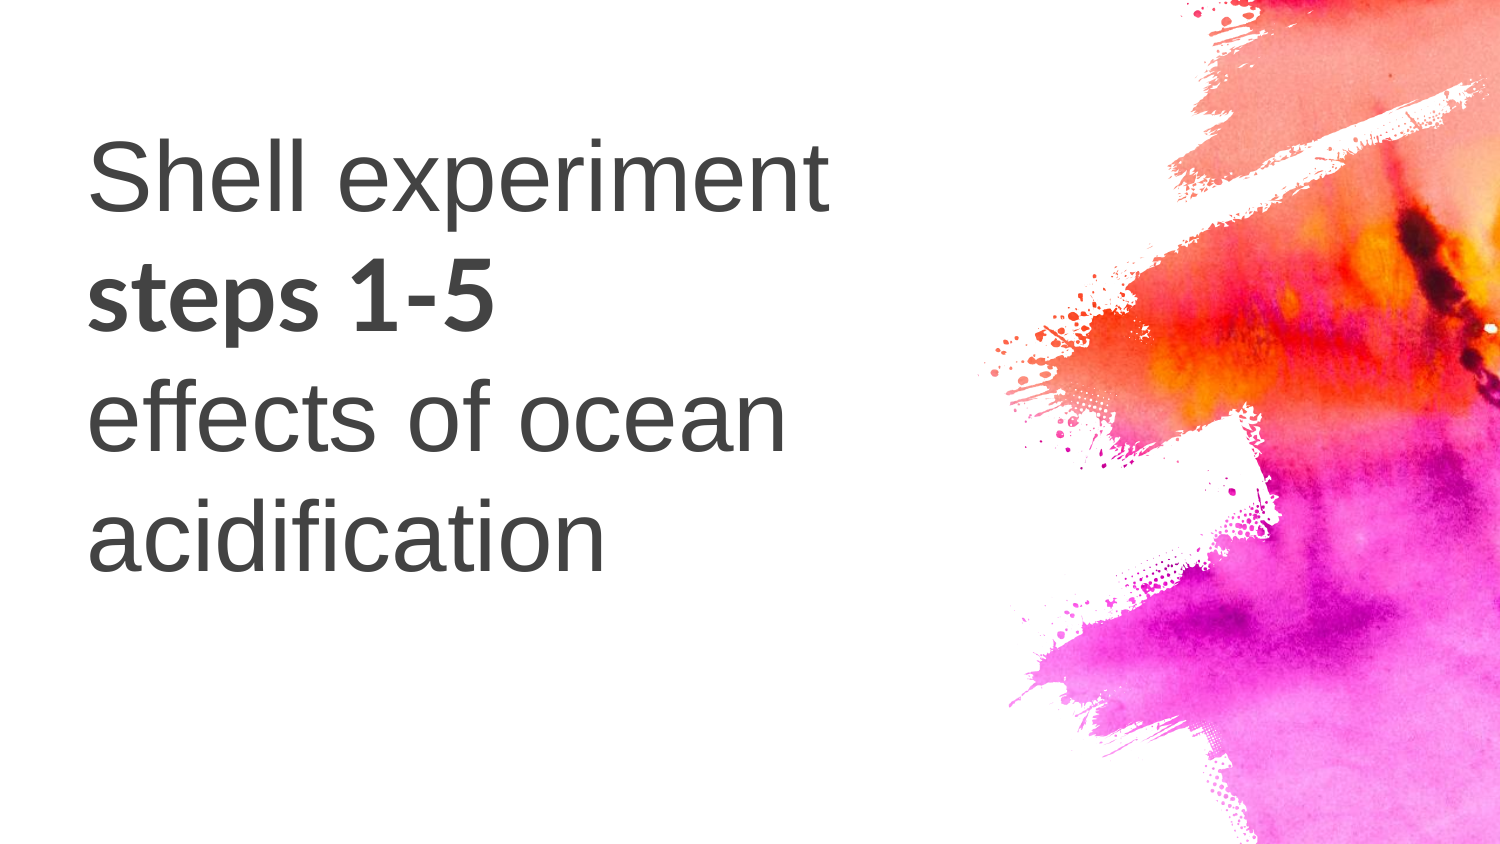

# Shell experiment
steps 1-5
effects of ocean acidification